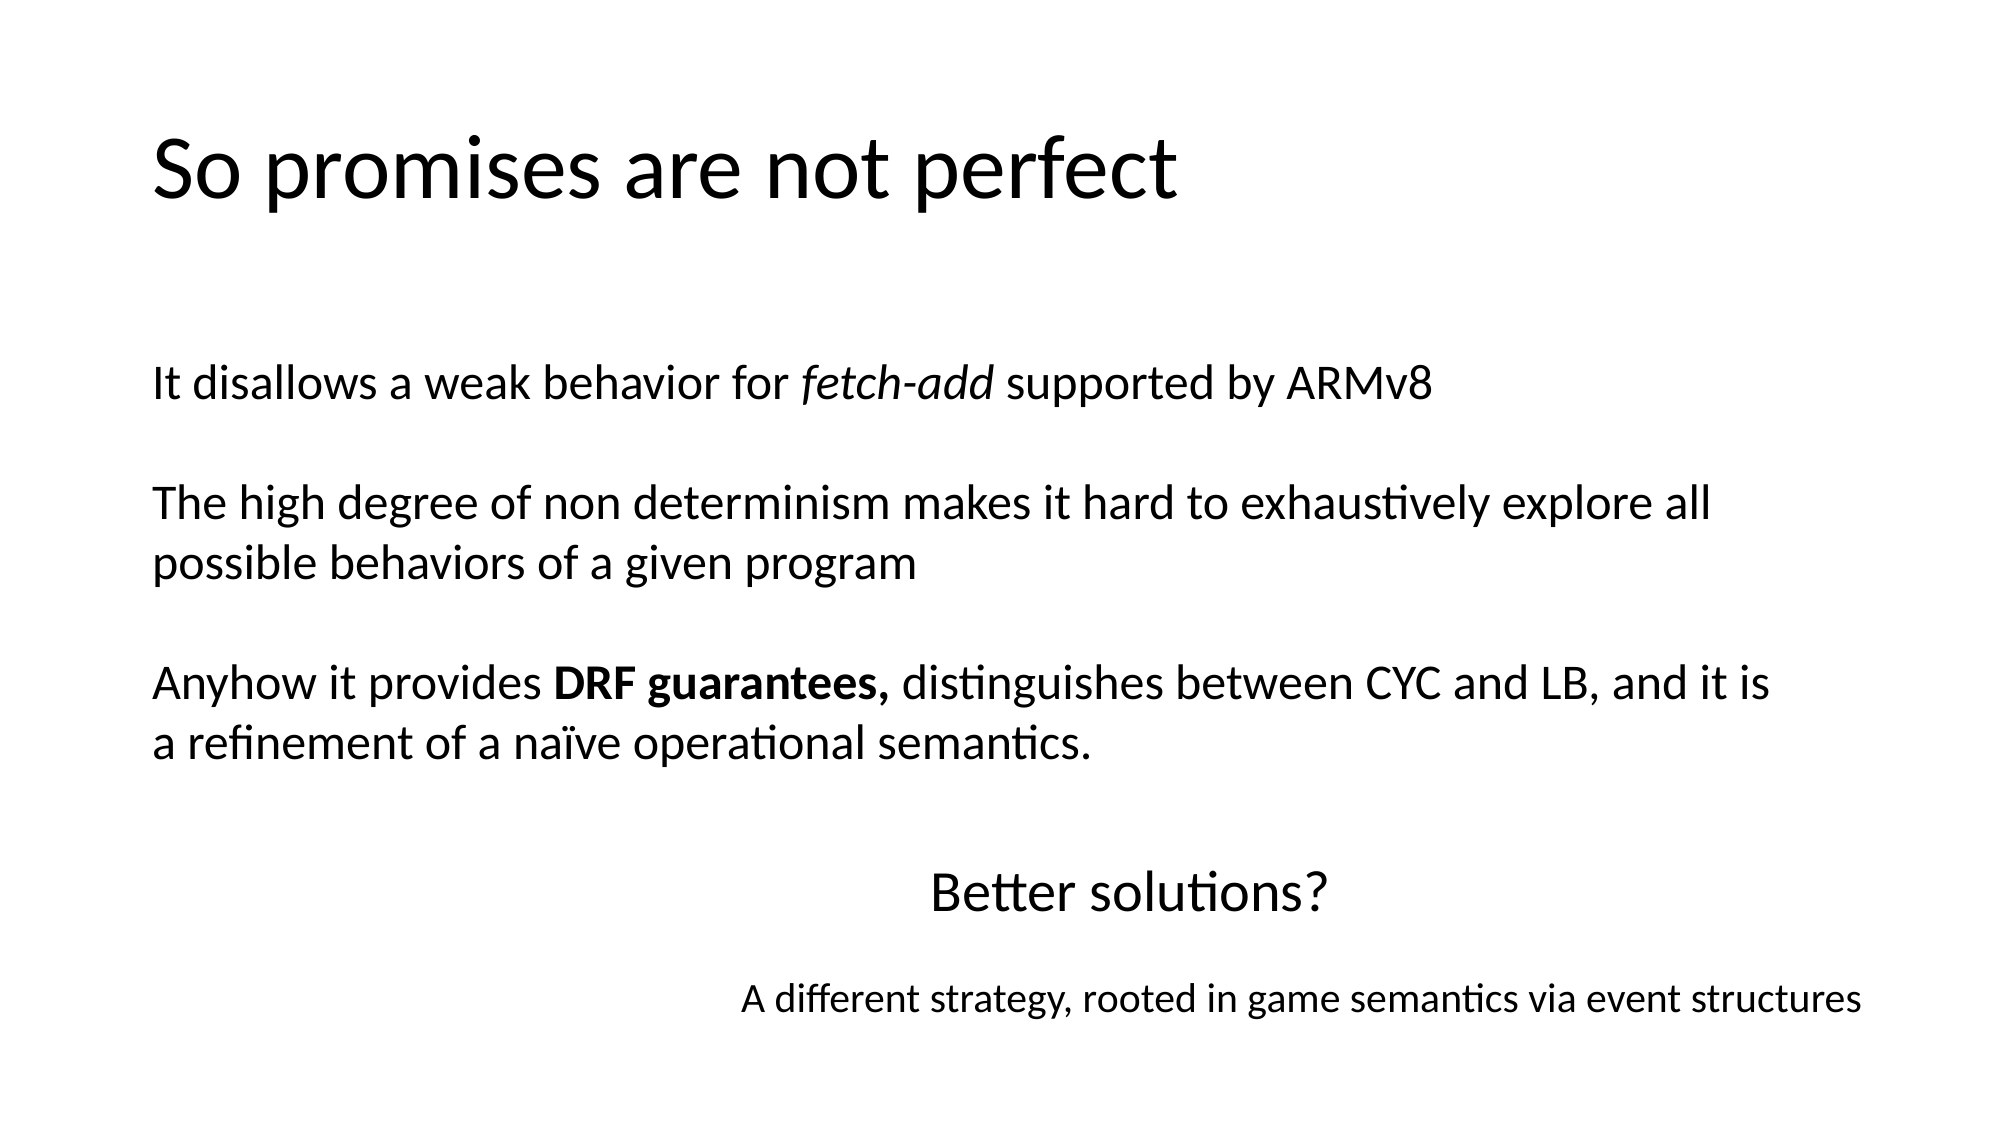

# So promises are not perfect
It disallows a weak behavior for fetch-add supported by ARMv8

The high degree of non determinism makes it hard to exhaustively explore all possible behaviors of a given program

Anyhow it provides DRF guarantees, distinguishes between CYC and LB, and it is a refinement of a naïve operational semantics.
Better solutions?
A different strategy, rooted in game semantics via event structures